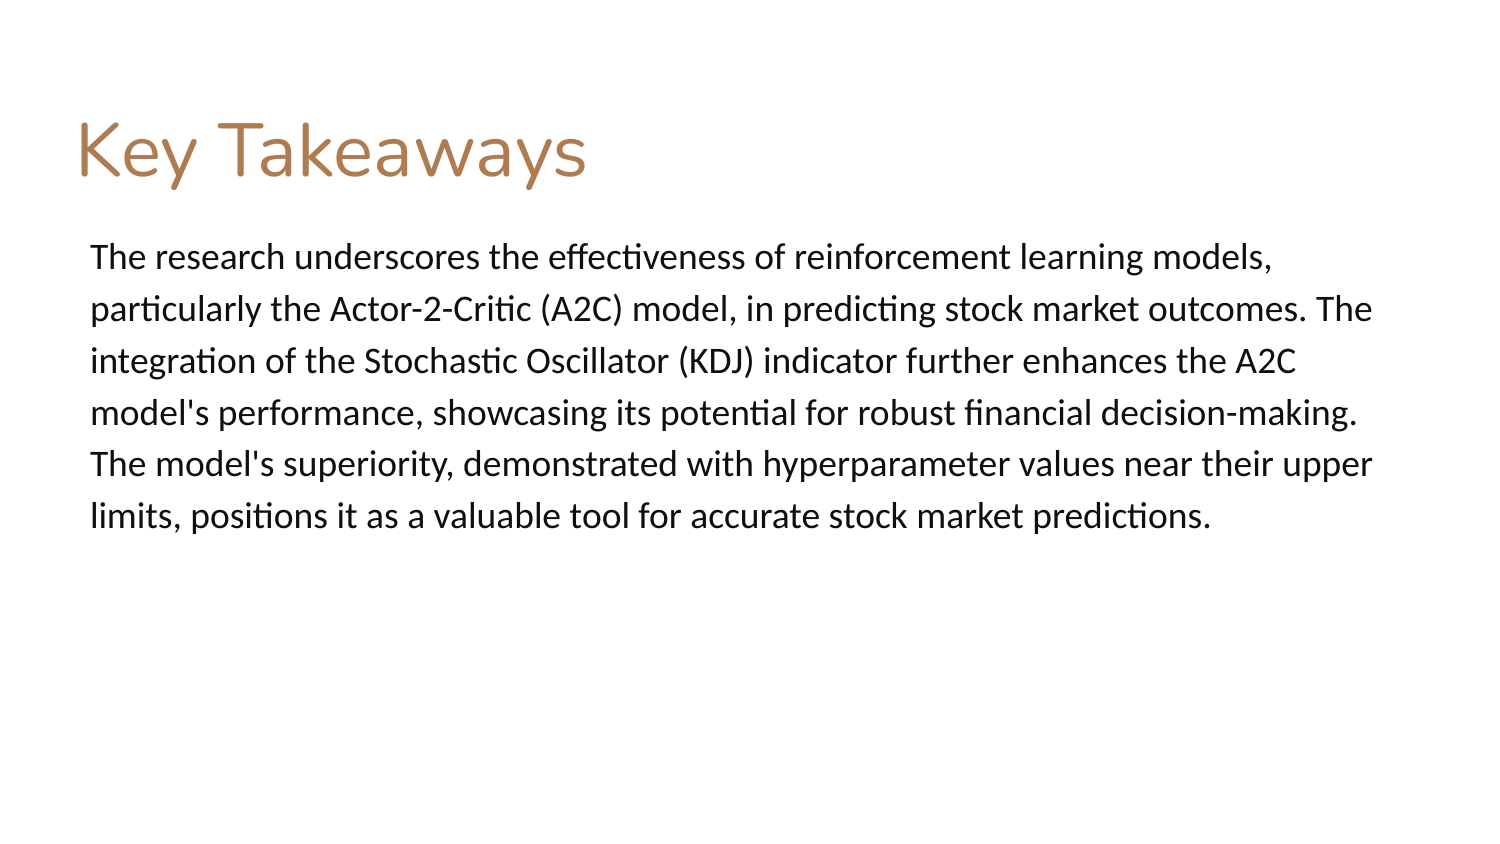

# Key Takeaways
The research underscores the effectiveness of reinforcement learning models, particularly the Actor-2-Critic (A2C) model, in predicting stock market outcomes. The integration of the Stochastic Oscillator (KDJ) indicator further enhances the A2C model's performance, showcasing its potential for robust financial decision-making. The model's superiority, demonstrated with hyperparameter values near their upper limits, positions it as a valuable tool for accurate stock market predictions.